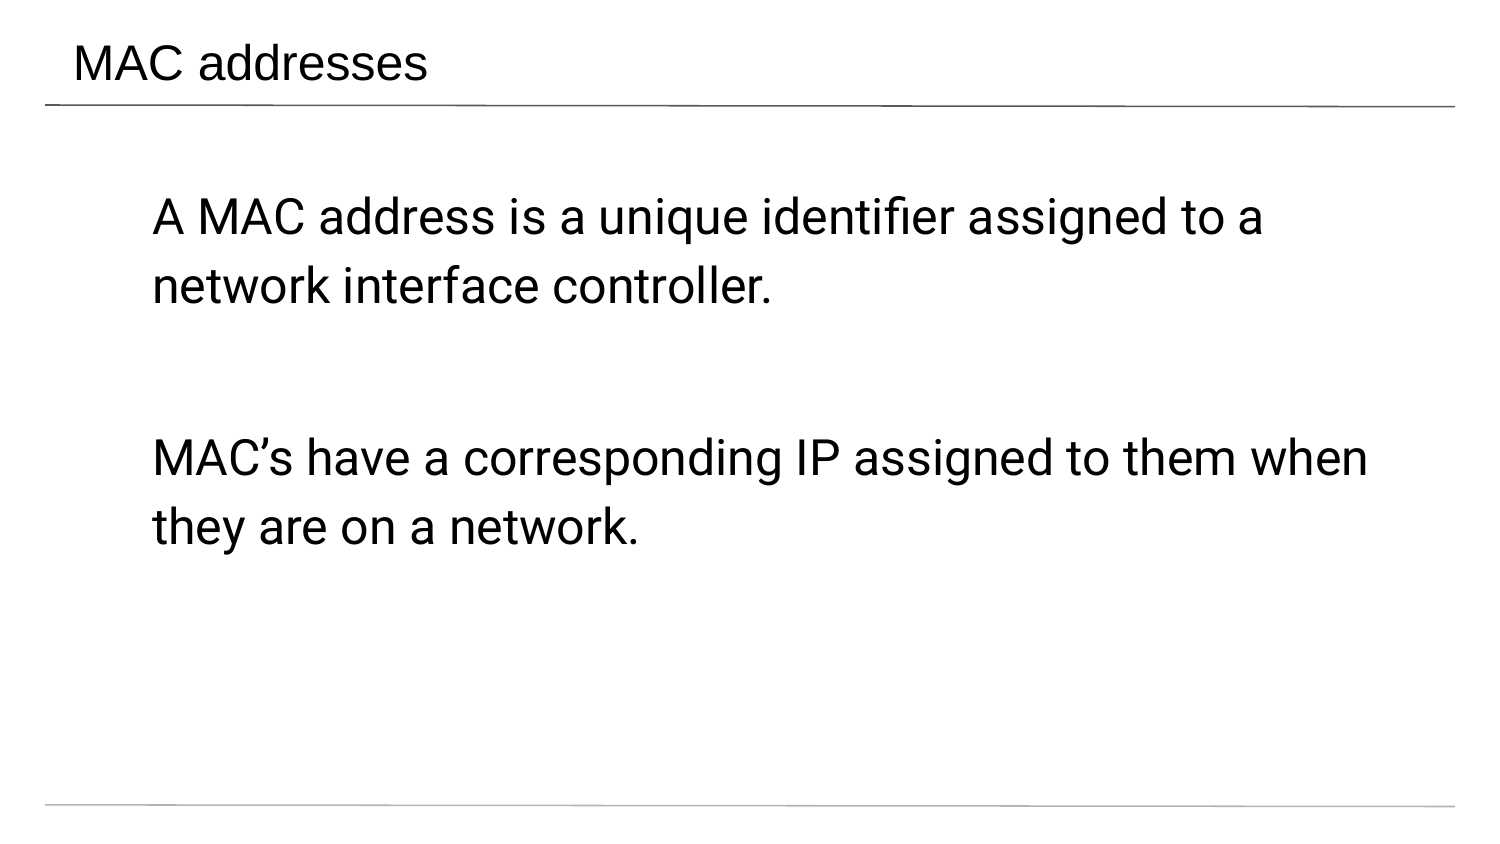

# MAC addresses
A MAC address is a unique identifier assigned to a network interface controller.

MAC’s have a corresponding IP assigned to them when they are on a network.